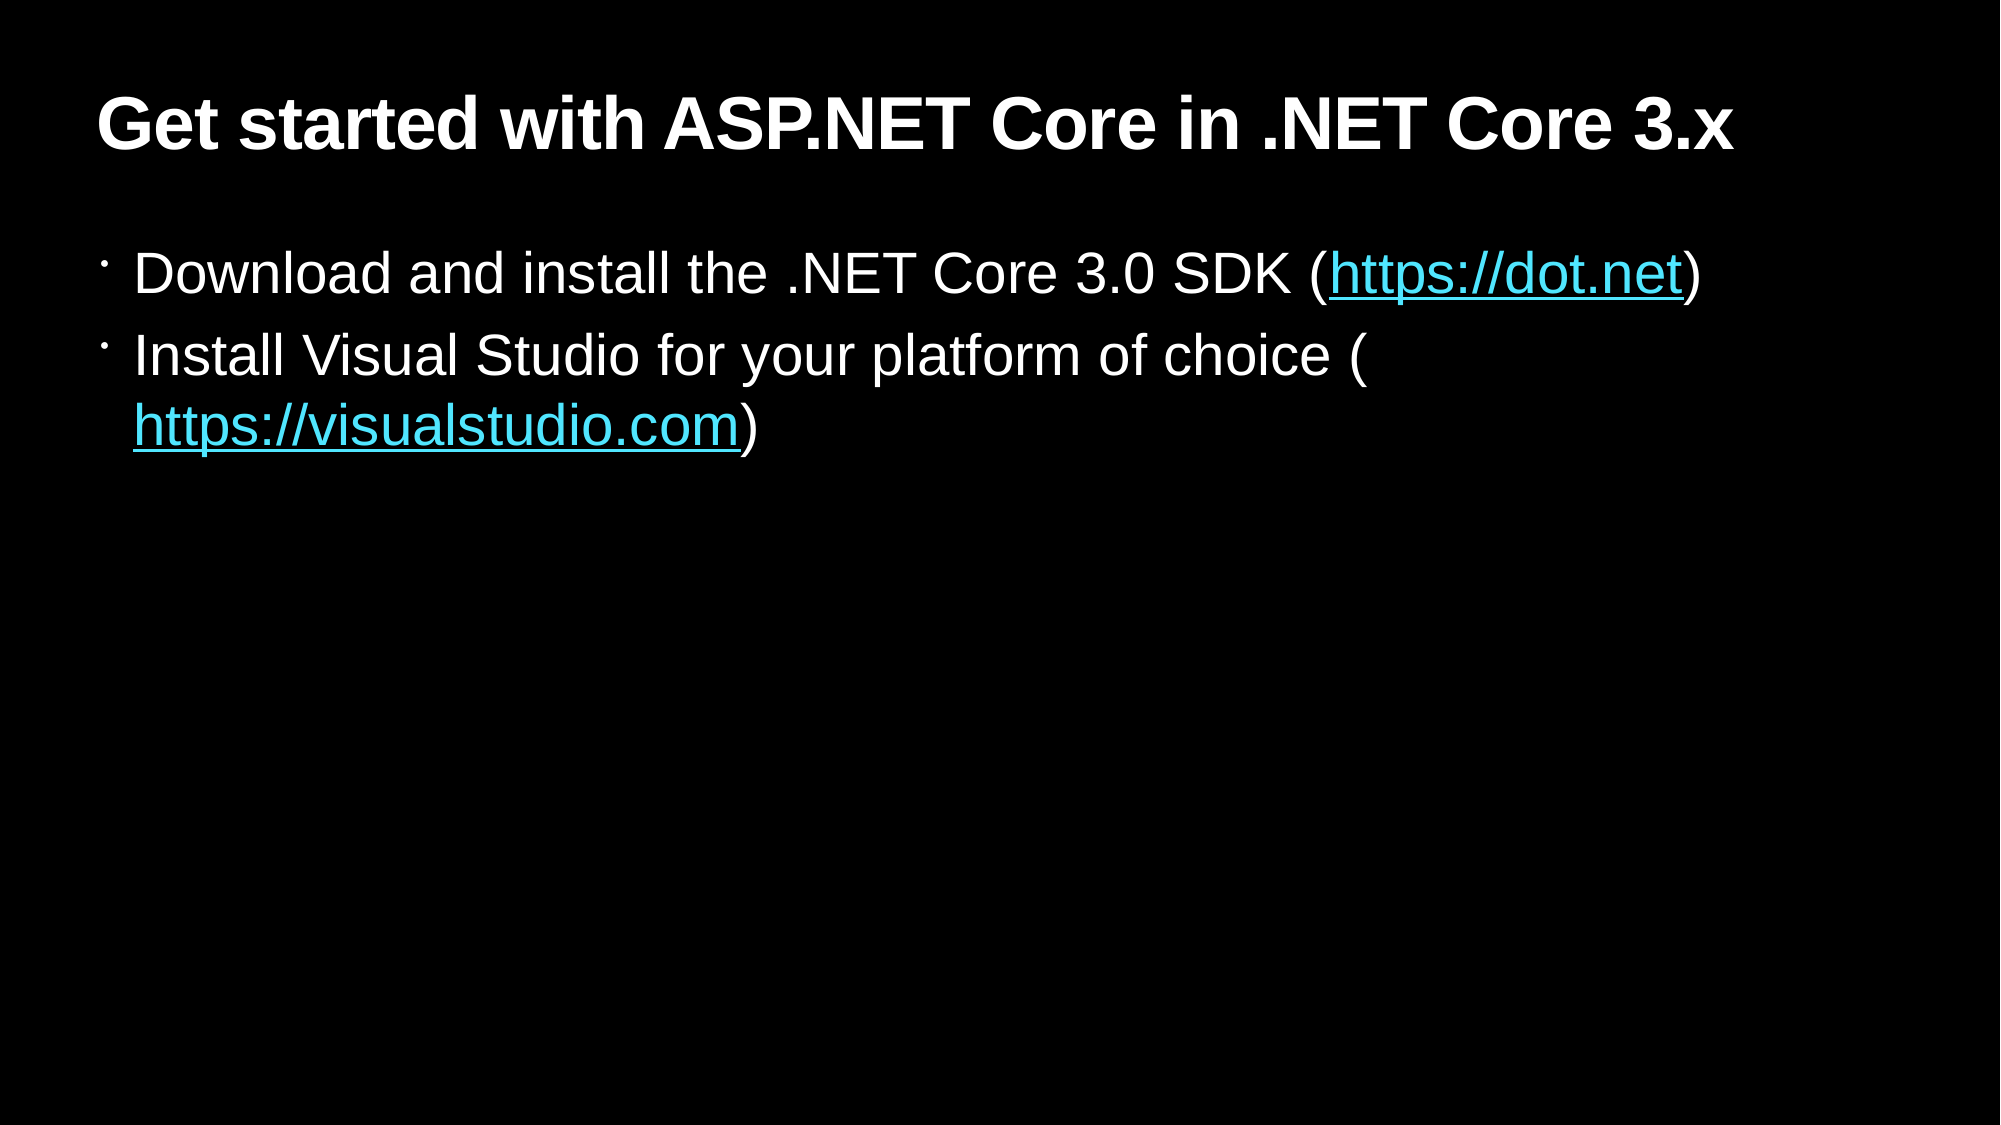

# Get started with ASP.NET Core in .NET Core 3.x
Download and install the .NET Core 3.0 SDK (https://dot.net)
Install Visual Studio for your platform of choice (https://visualstudio.com)